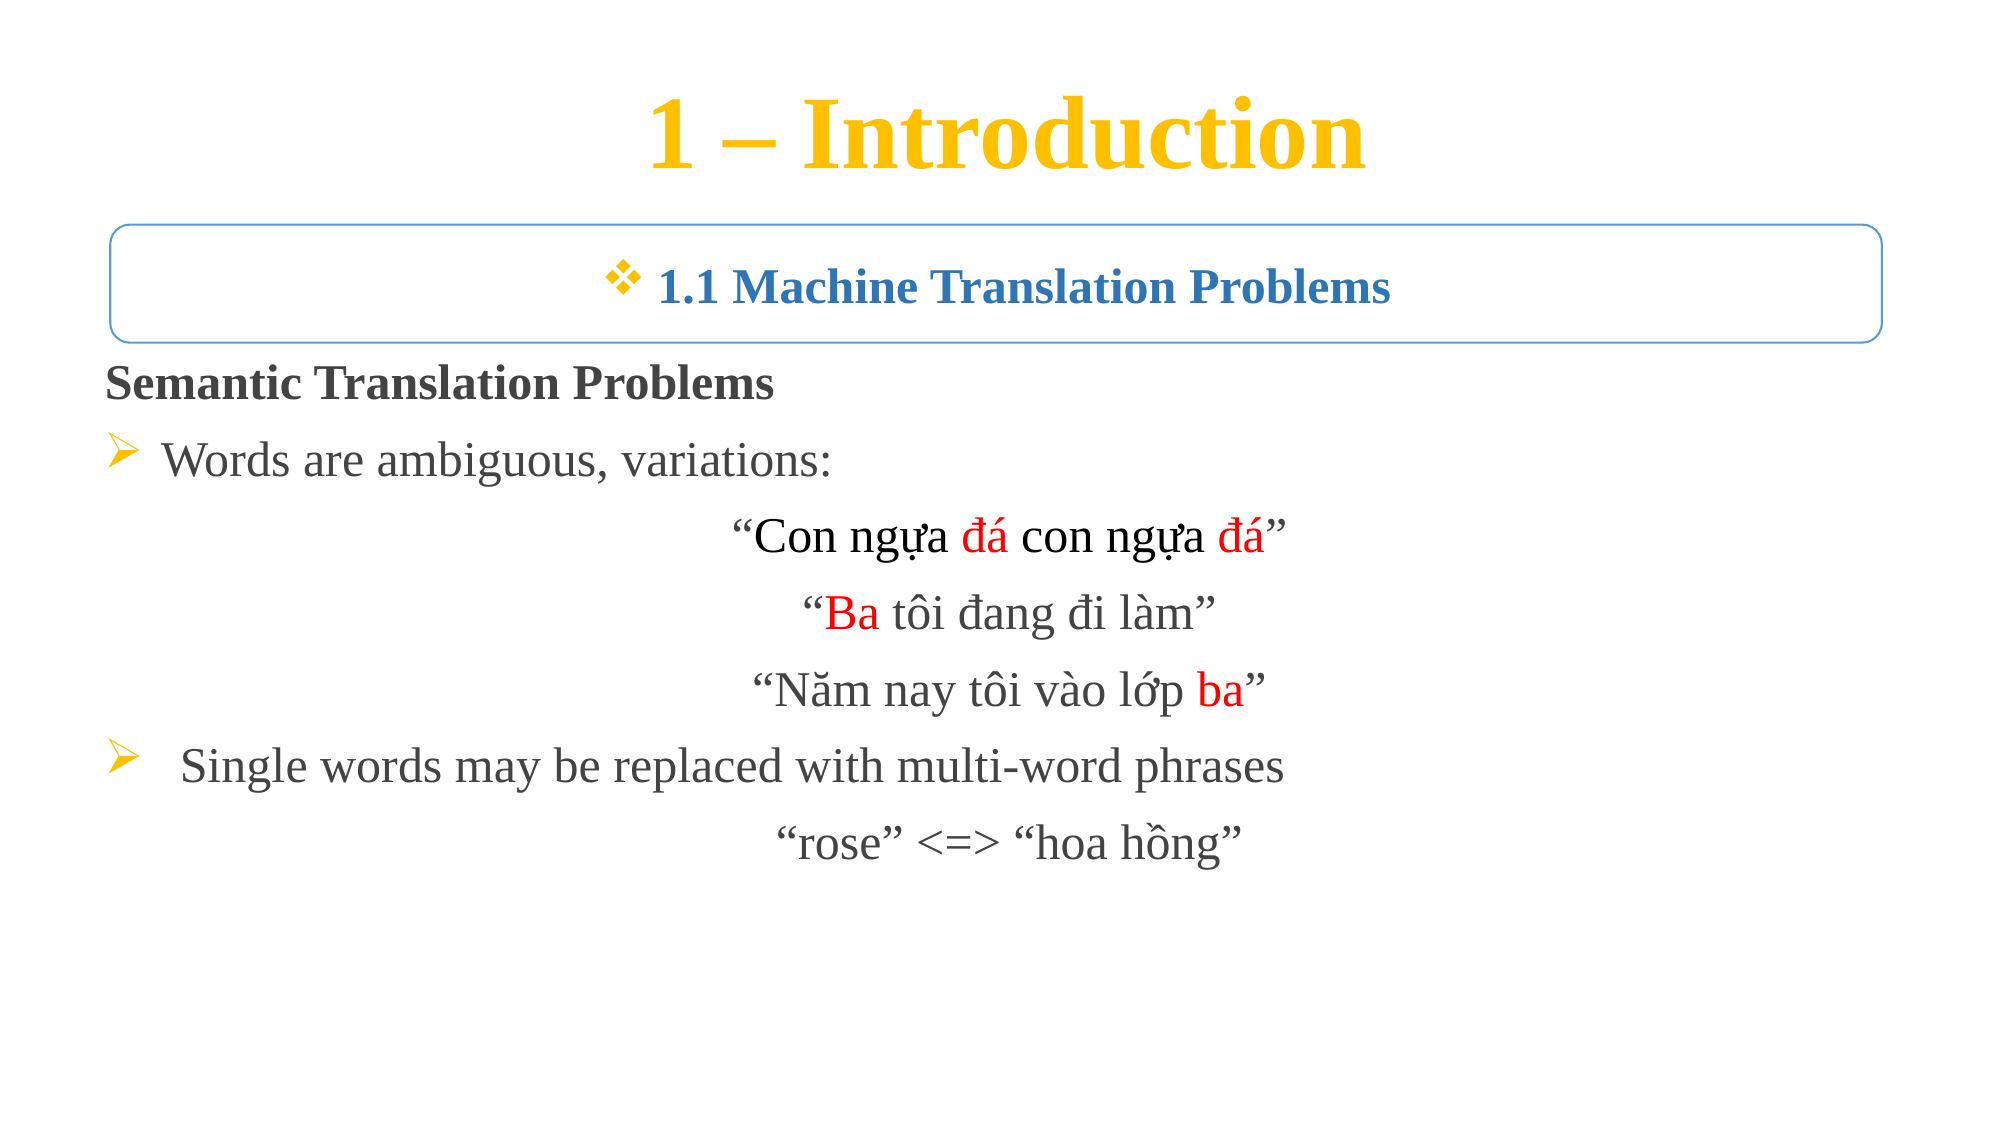

1 – Introduction
1.1 Machine Translation Problems
Semantic Translation Problems
Words are ambiguous, variations:
“Con ngựa đá con ngựa đá”
“Ba tôi đang đi làm”
“Năm nay tôi vào lớp ba”
Single words may be replaced with multi-word phrases
“rose” <=> “hoa hồng”
12